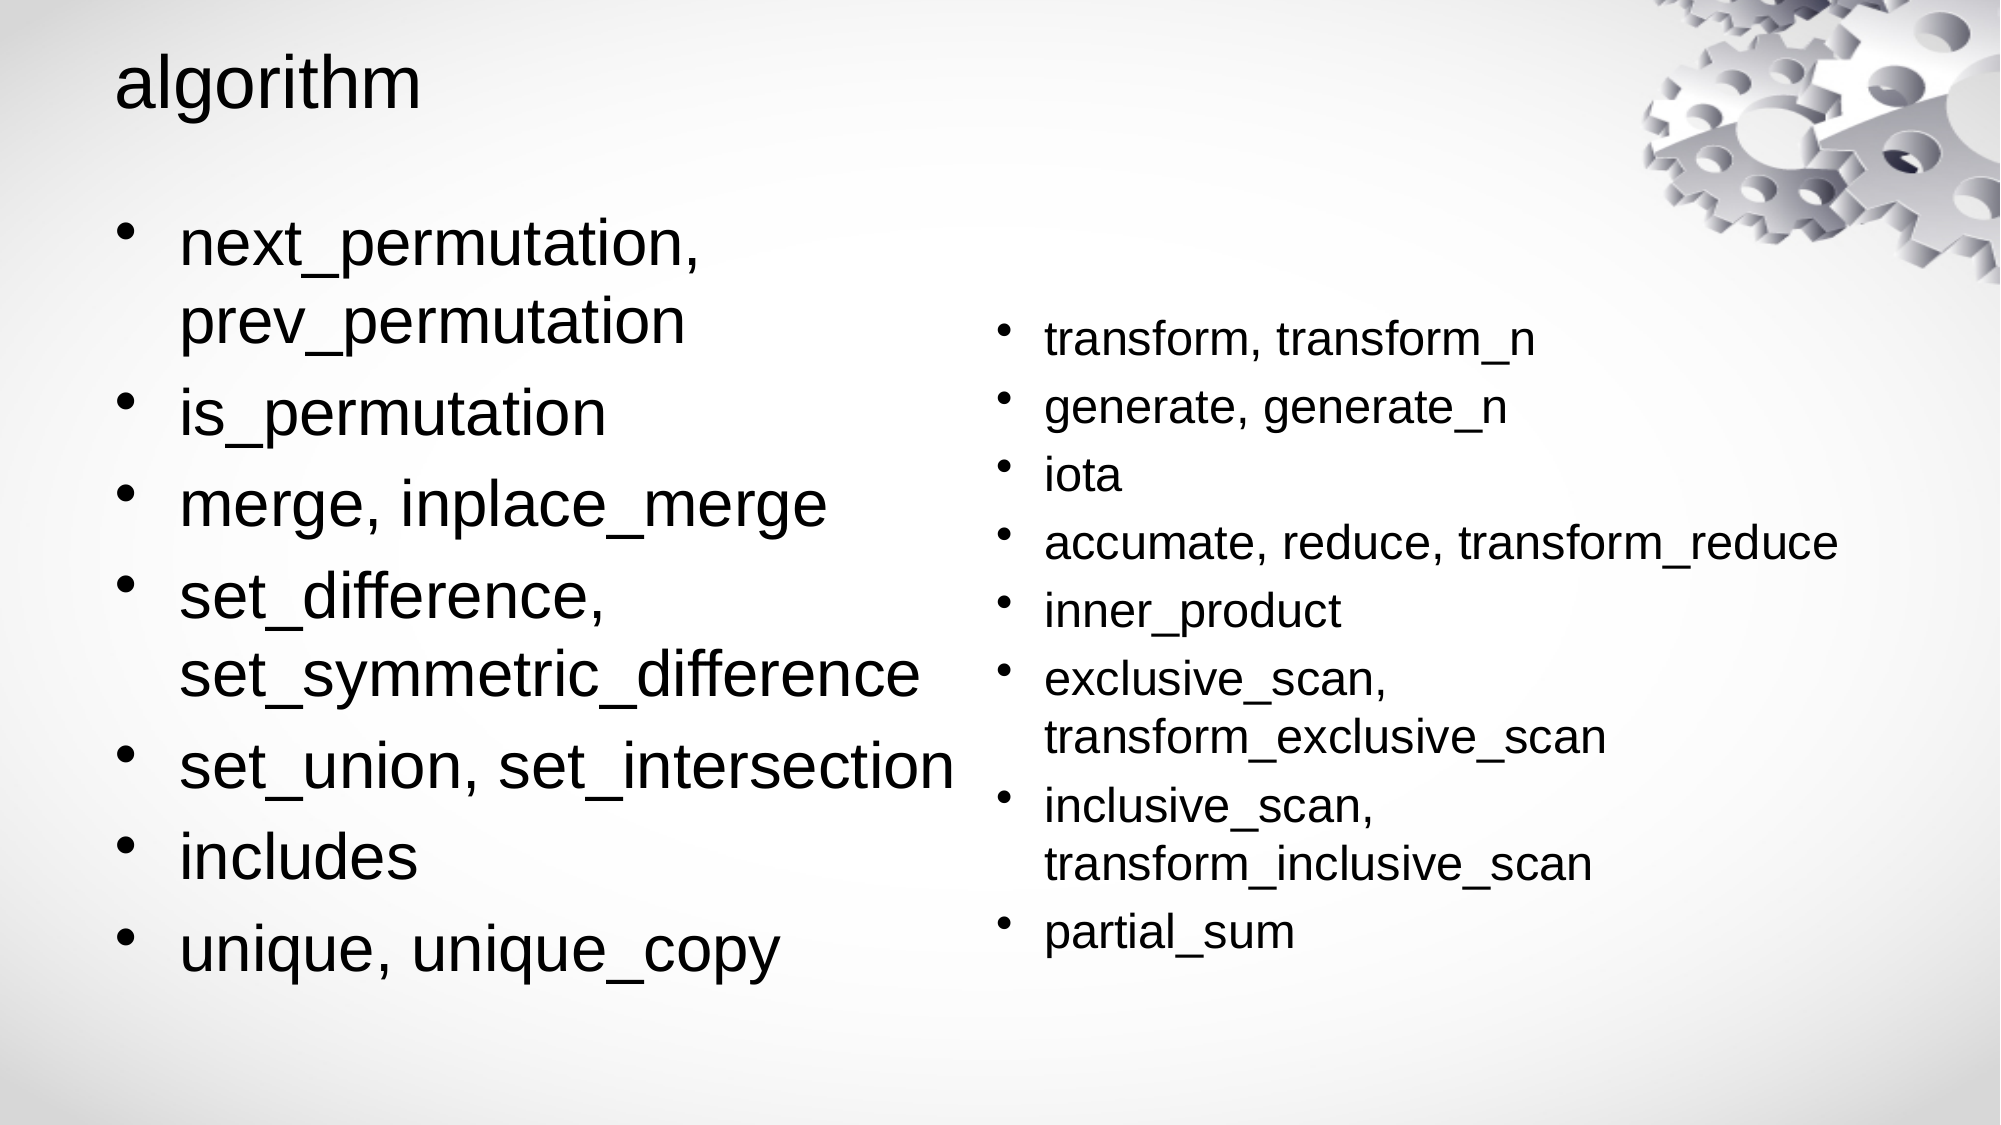

# algorithm
next_permutation, prev_permutation
is_permutation
merge, inplace_merge
set_difference, set_symmetric_difference
set_union, set_intersection
includes
unique, unique_copy

transform, transform_n
generate, generate_n
iota
accumate, reduce, transform_reduce
inner_product
exclusive_scan, transform_exclusive_scan
inclusive_scan, transform_inclusive_scan
partial_sum